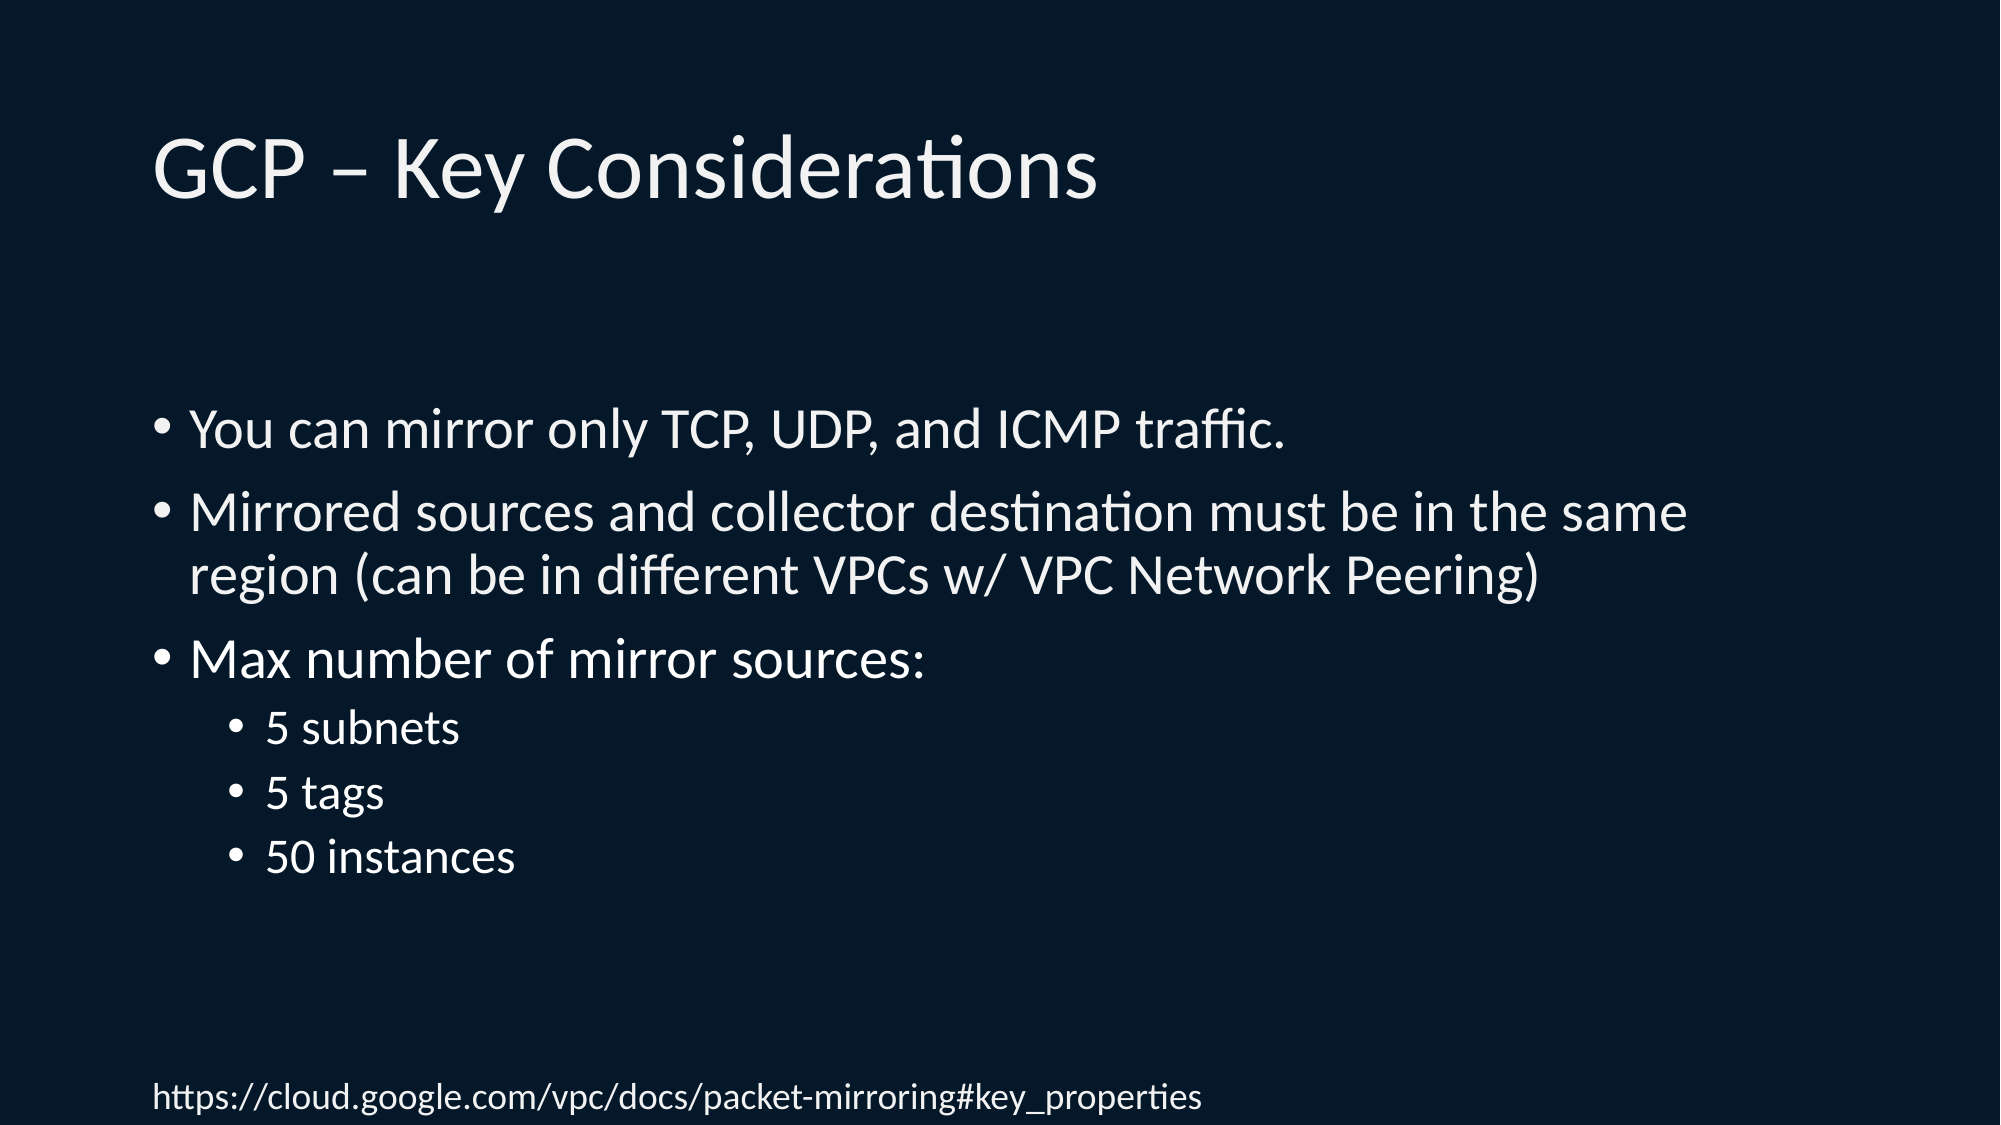

# GCP – Key Considerations

You can mirror only TCP, UDP, and ICMP traffic.
Mirrored sources and collector destination must be in the same region (can be in different VPCs w/ VPC Network Peering)
Max number of mirror sources:
5 subnets
5 tags
50 instances
https://cloud.google.com/vpc/docs/packet-mirroring#key_properties